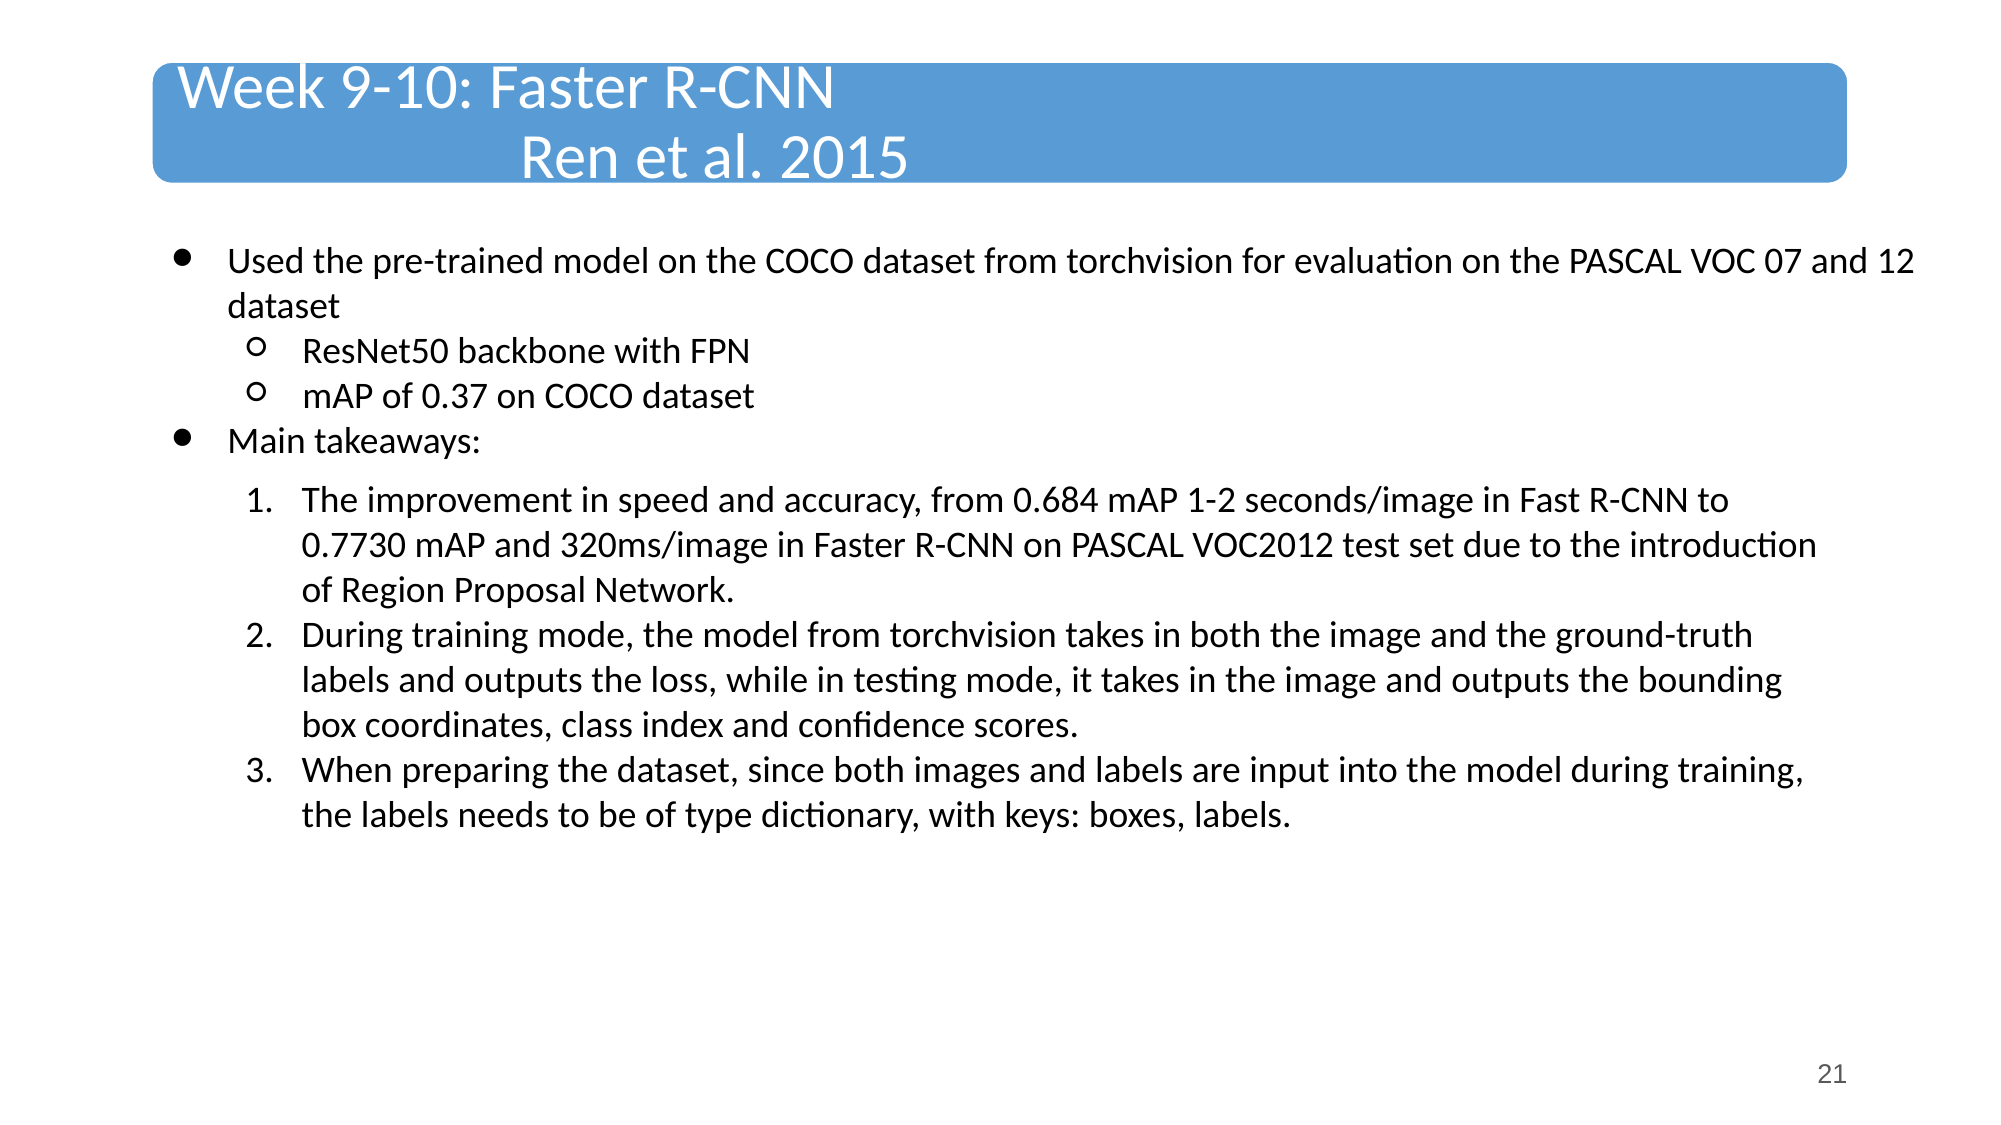

Week 9-10: Faster R-CNN								   Ren et al. 2015
Used the pre-trained model on the COCO dataset from torchvision for evaluation on the PASCAL VOC 07 and 12 dataset
ResNet50 backbone with FPN
mAP of 0.37 on COCO dataset
Main takeaways:
The improvement in speed and accuracy, from 0.684 mAP 1-2 seconds/image in Fast R-CNN to 0.7730 mAP and 320ms/image in Faster R-CNN on PASCAL VOC2012 test set due to the introduction of Region Proposal Network.
During training mode, the model from torchvision takes in both the image and the ground-truth labels and outputs the loss, while in testing mode, it takes in the image and outputs the bounding box coordinates, class index and confidence scores.
When preparing the dataset, since both images and labels are input into the model during training, the labels needs to be of type dictionary, with keys: boxes, labels.

21